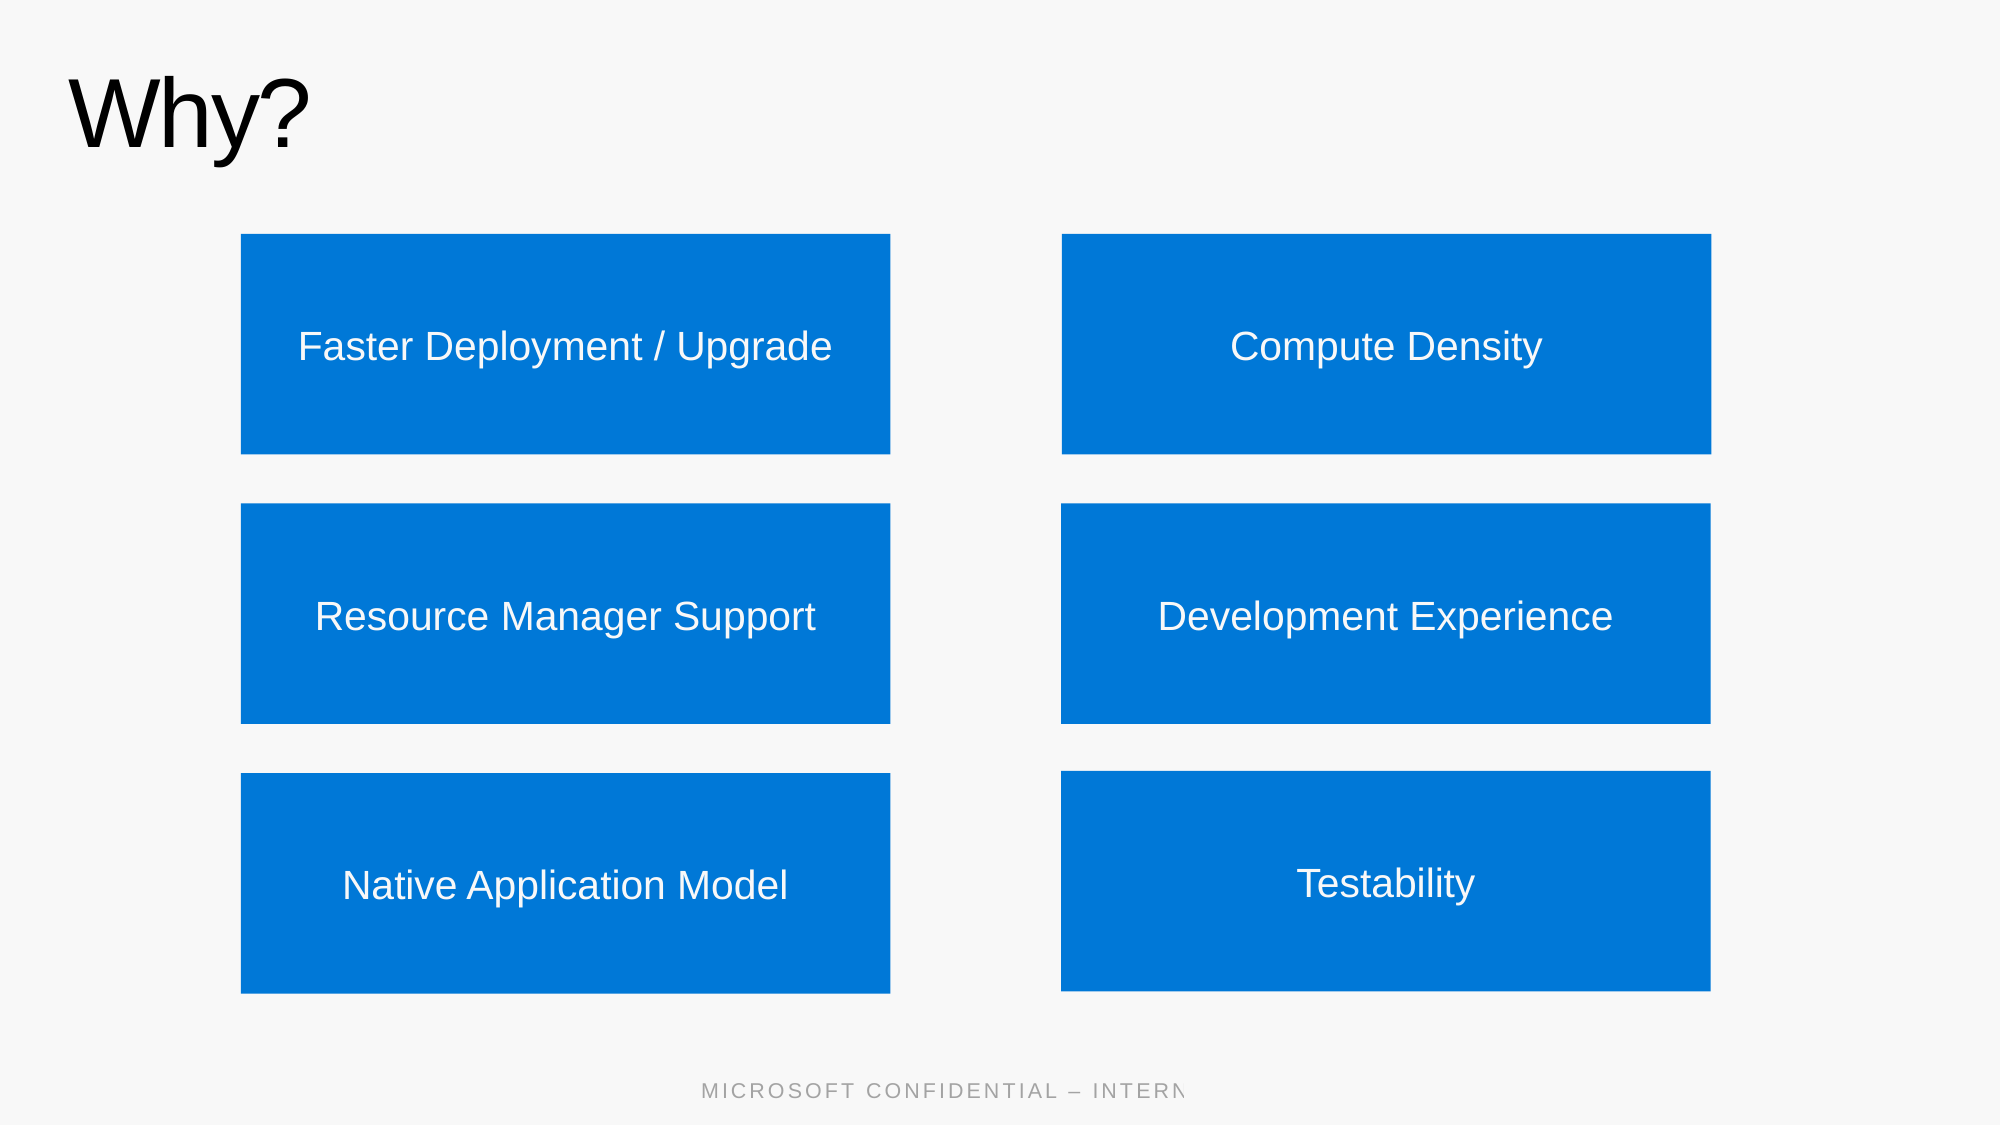

# Why?
Faster Deployment / Upgrade
Compute Density
Resource Manager Support
Development Experience
Testability
Native Application Model